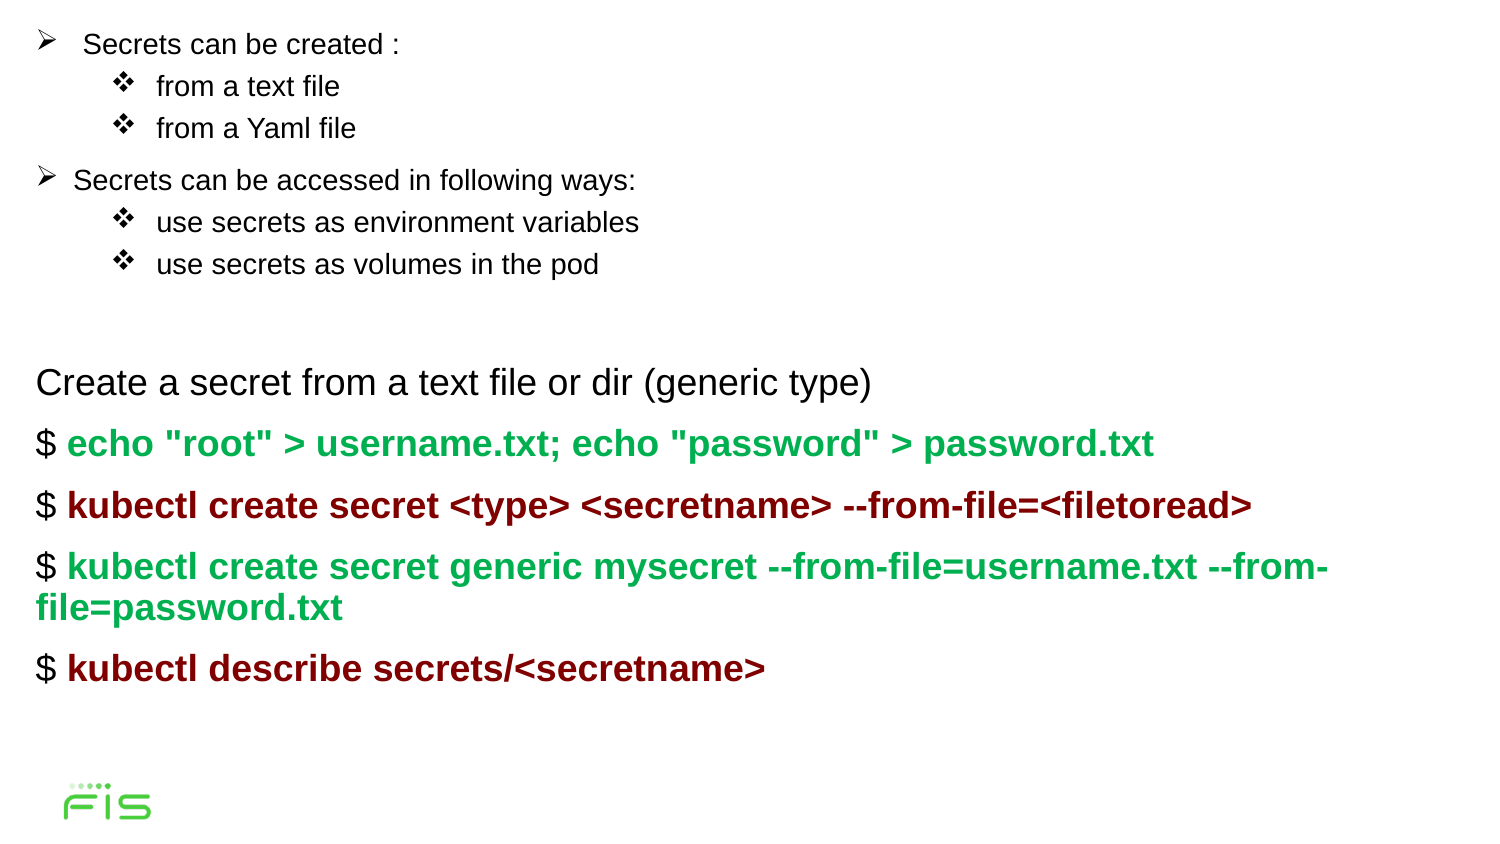

Secrets can be created :
 from a text file
 from a Yaml file
Secrets can be accessed in following ways:
 use secrets as environment variables
 use secrets as volumes in the pod

Create a secret from a text file or dir (generic type)
$ echo "root" > username.txt; echo "password" > password.txt
$ kubectl create secret <type> <secretname> --from-file=<filetoread>
$ kubectl create secret generic mysecret --from-file=username.txt --from-file=password.txt
$ kubectl describe secrets/<secretname>